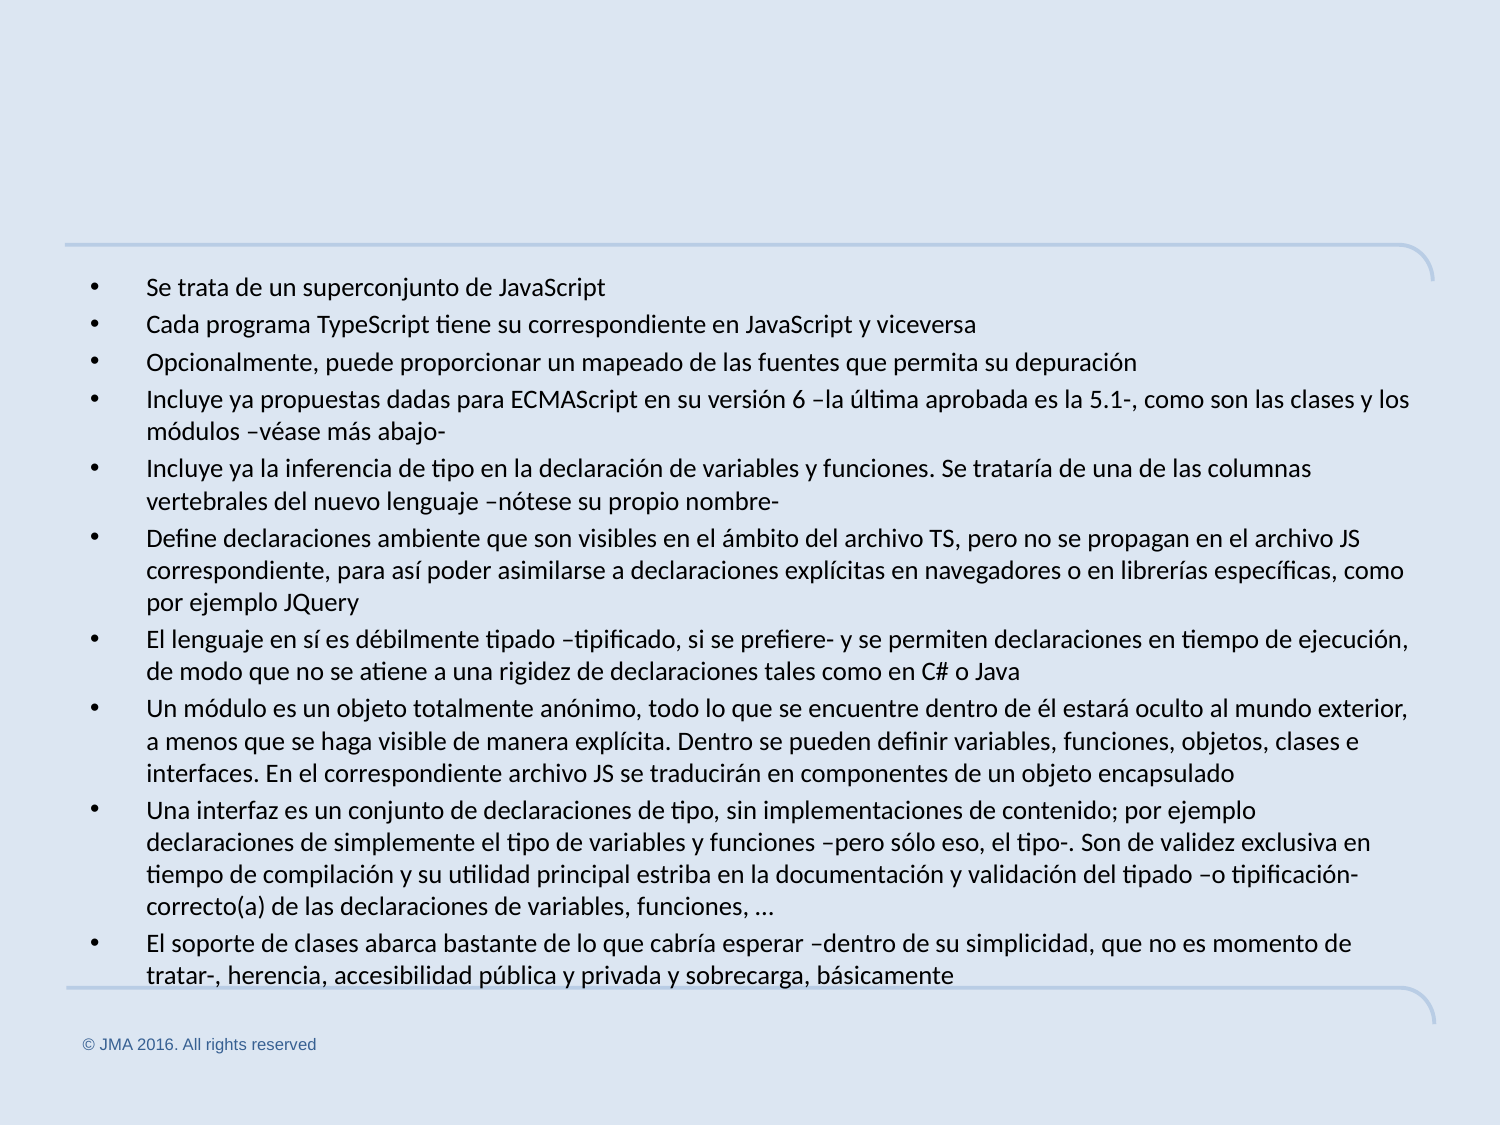

#
Se trata de un superconjunto de JavaScript
Cada programa TypeScript tiene su correspondiente en JavaScript y viceversa
Opcionalmente, puede proporcionar un mapeado de las fuentes que permita su depuración
Incluye ya propuestas dadas para ECMAScript en su versión 6 –la última aprobada es la 5.1-, como son las clases y los módulos –véase más abajo-
Incluye ya la inferencia de tipo en la declaración de variables y funciones. Se trataría de una de las columnas vertebrales del nuevo lenguaje –nótese su propio nombre-
Define declaraciones ambiente que son visibles en el ámbito del archivo TS, pero no se propagan en el archivo JS correspondiente, para así poder asimilarse a declaraciones explícitas en navegadores o en librerías específicas, como por ejemplo JQuery
El lenguaje en sí es débilmente tipado –tipificado, si se prefiere- y se permiten declaraciones en tiempo de ejecución, de modo que no se atiene a una rigidez de declaraciones tales como en C# o Java
Un módulo es un objeto totalmente anónimo, todo lo que se encuentre dentro de él estará oculto al mundo exterior, a menos que se haga visible de manera explícita. Dentro se pueden definir variables, funciones, objetos, clases e interfaces. En el correspondiente archivo JS se traducirán en componentes de un objeto encapsulado
Una interfaz es un conjunto de declaraciones de tipo, sin implementaciones de contenido; por ejemplo declaraciones de simplemente el tipo de variables y funciones –pero sólo eso, el tipo-. Son de validez exclusiva en tiempo de compilación y su utilidad principal estriba en la documentación y validación del tipado –o tipificación- correcto(a) de las declaraciones de variables, funciones, …
El soporte de clases abarca bastante de lo que cabría esperar –dentro de su simplicidad, que no es momento de tratar-, herencia, accesibilidad pública y privada y sobrecarga, básicamente